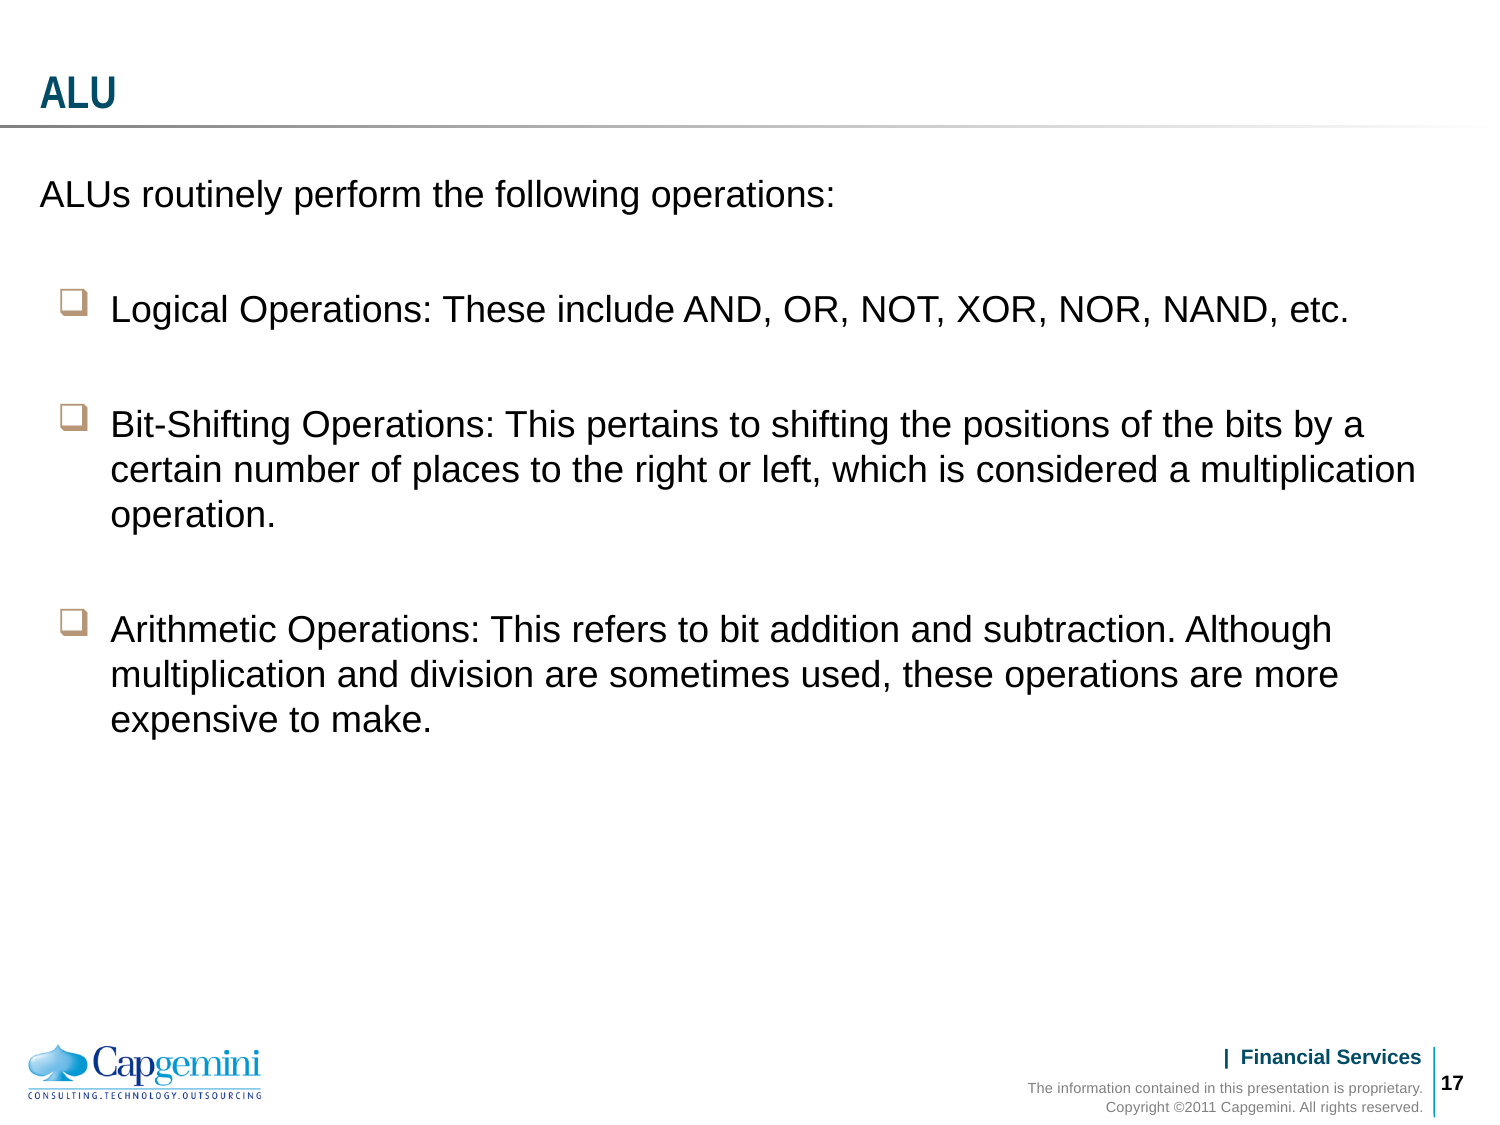

# ALU
ALUs routinely perform the following operations:

Logical Operations: These include AND, OR, NOT, XOR, NOR, NAND, etc.

Bit-Shifting Operations: This pertains to shifting the positions of the bits by a certain number of places to the right or left, which is considered a multiplication operation.

Arithmetic Operations: This refers to bit addition and subtraction. Although multiplication and division are sometimes used, these operations are more expensive to make.